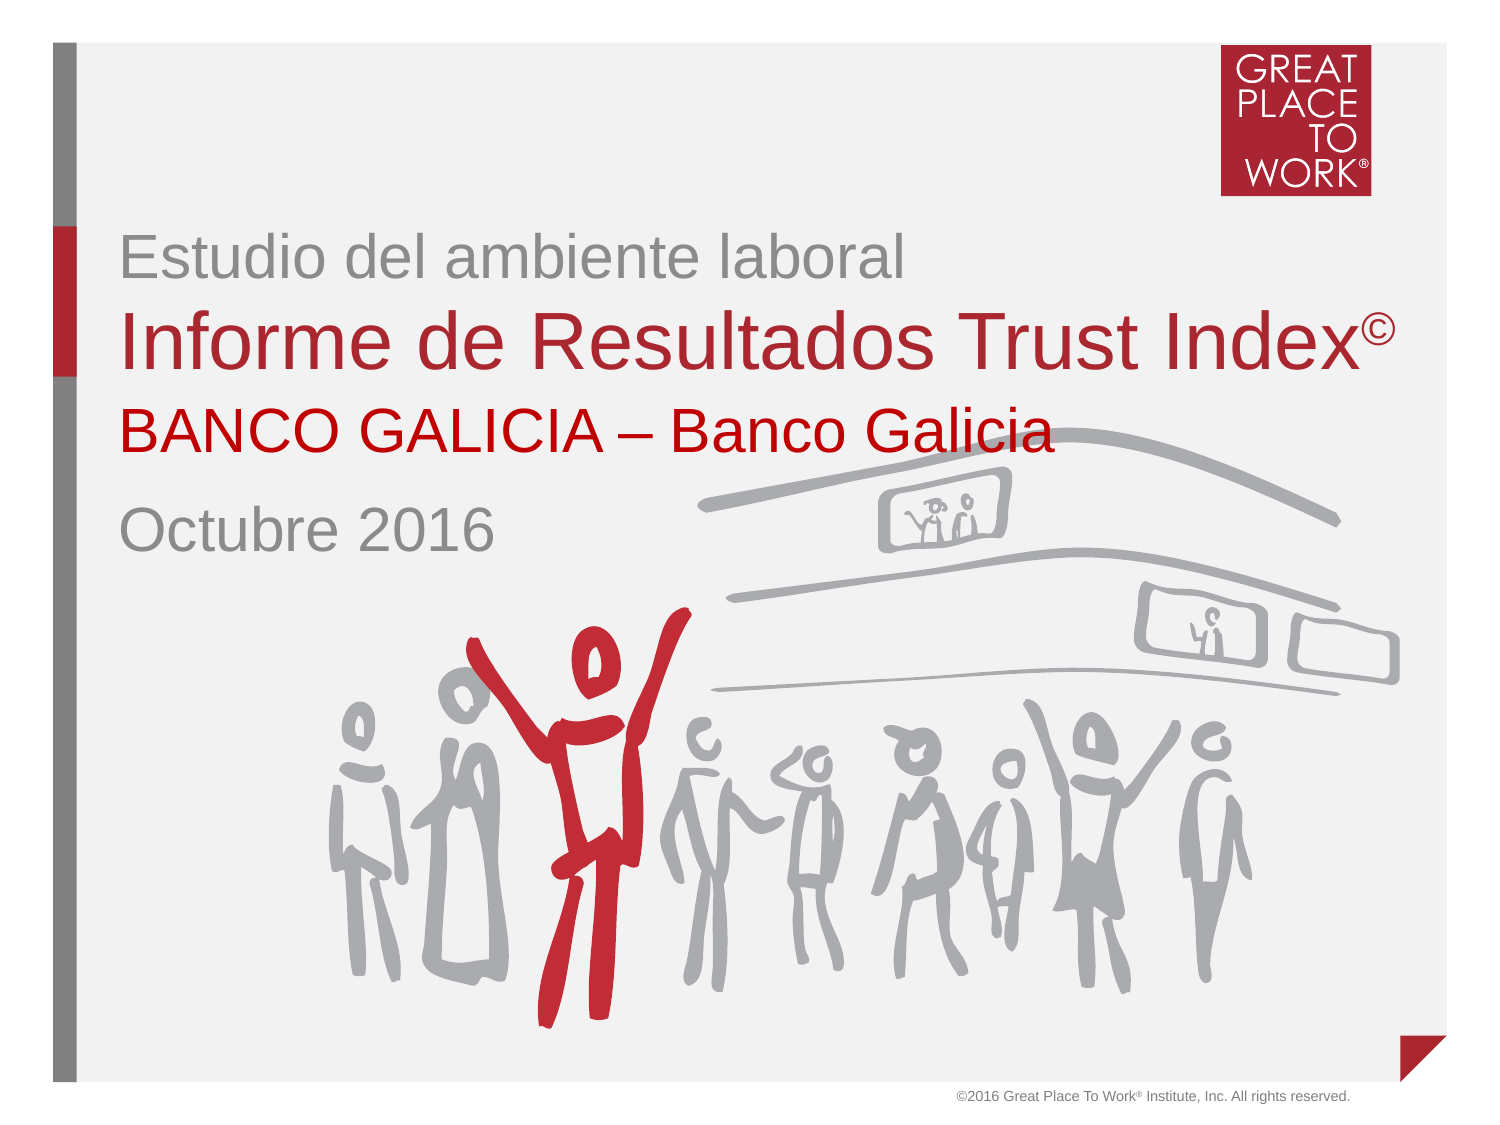

Estudio del ambiente laboral
# Informe de Resultados Trust Index©
BANCO GALICIA – Banco Galicia

Octubre 2016